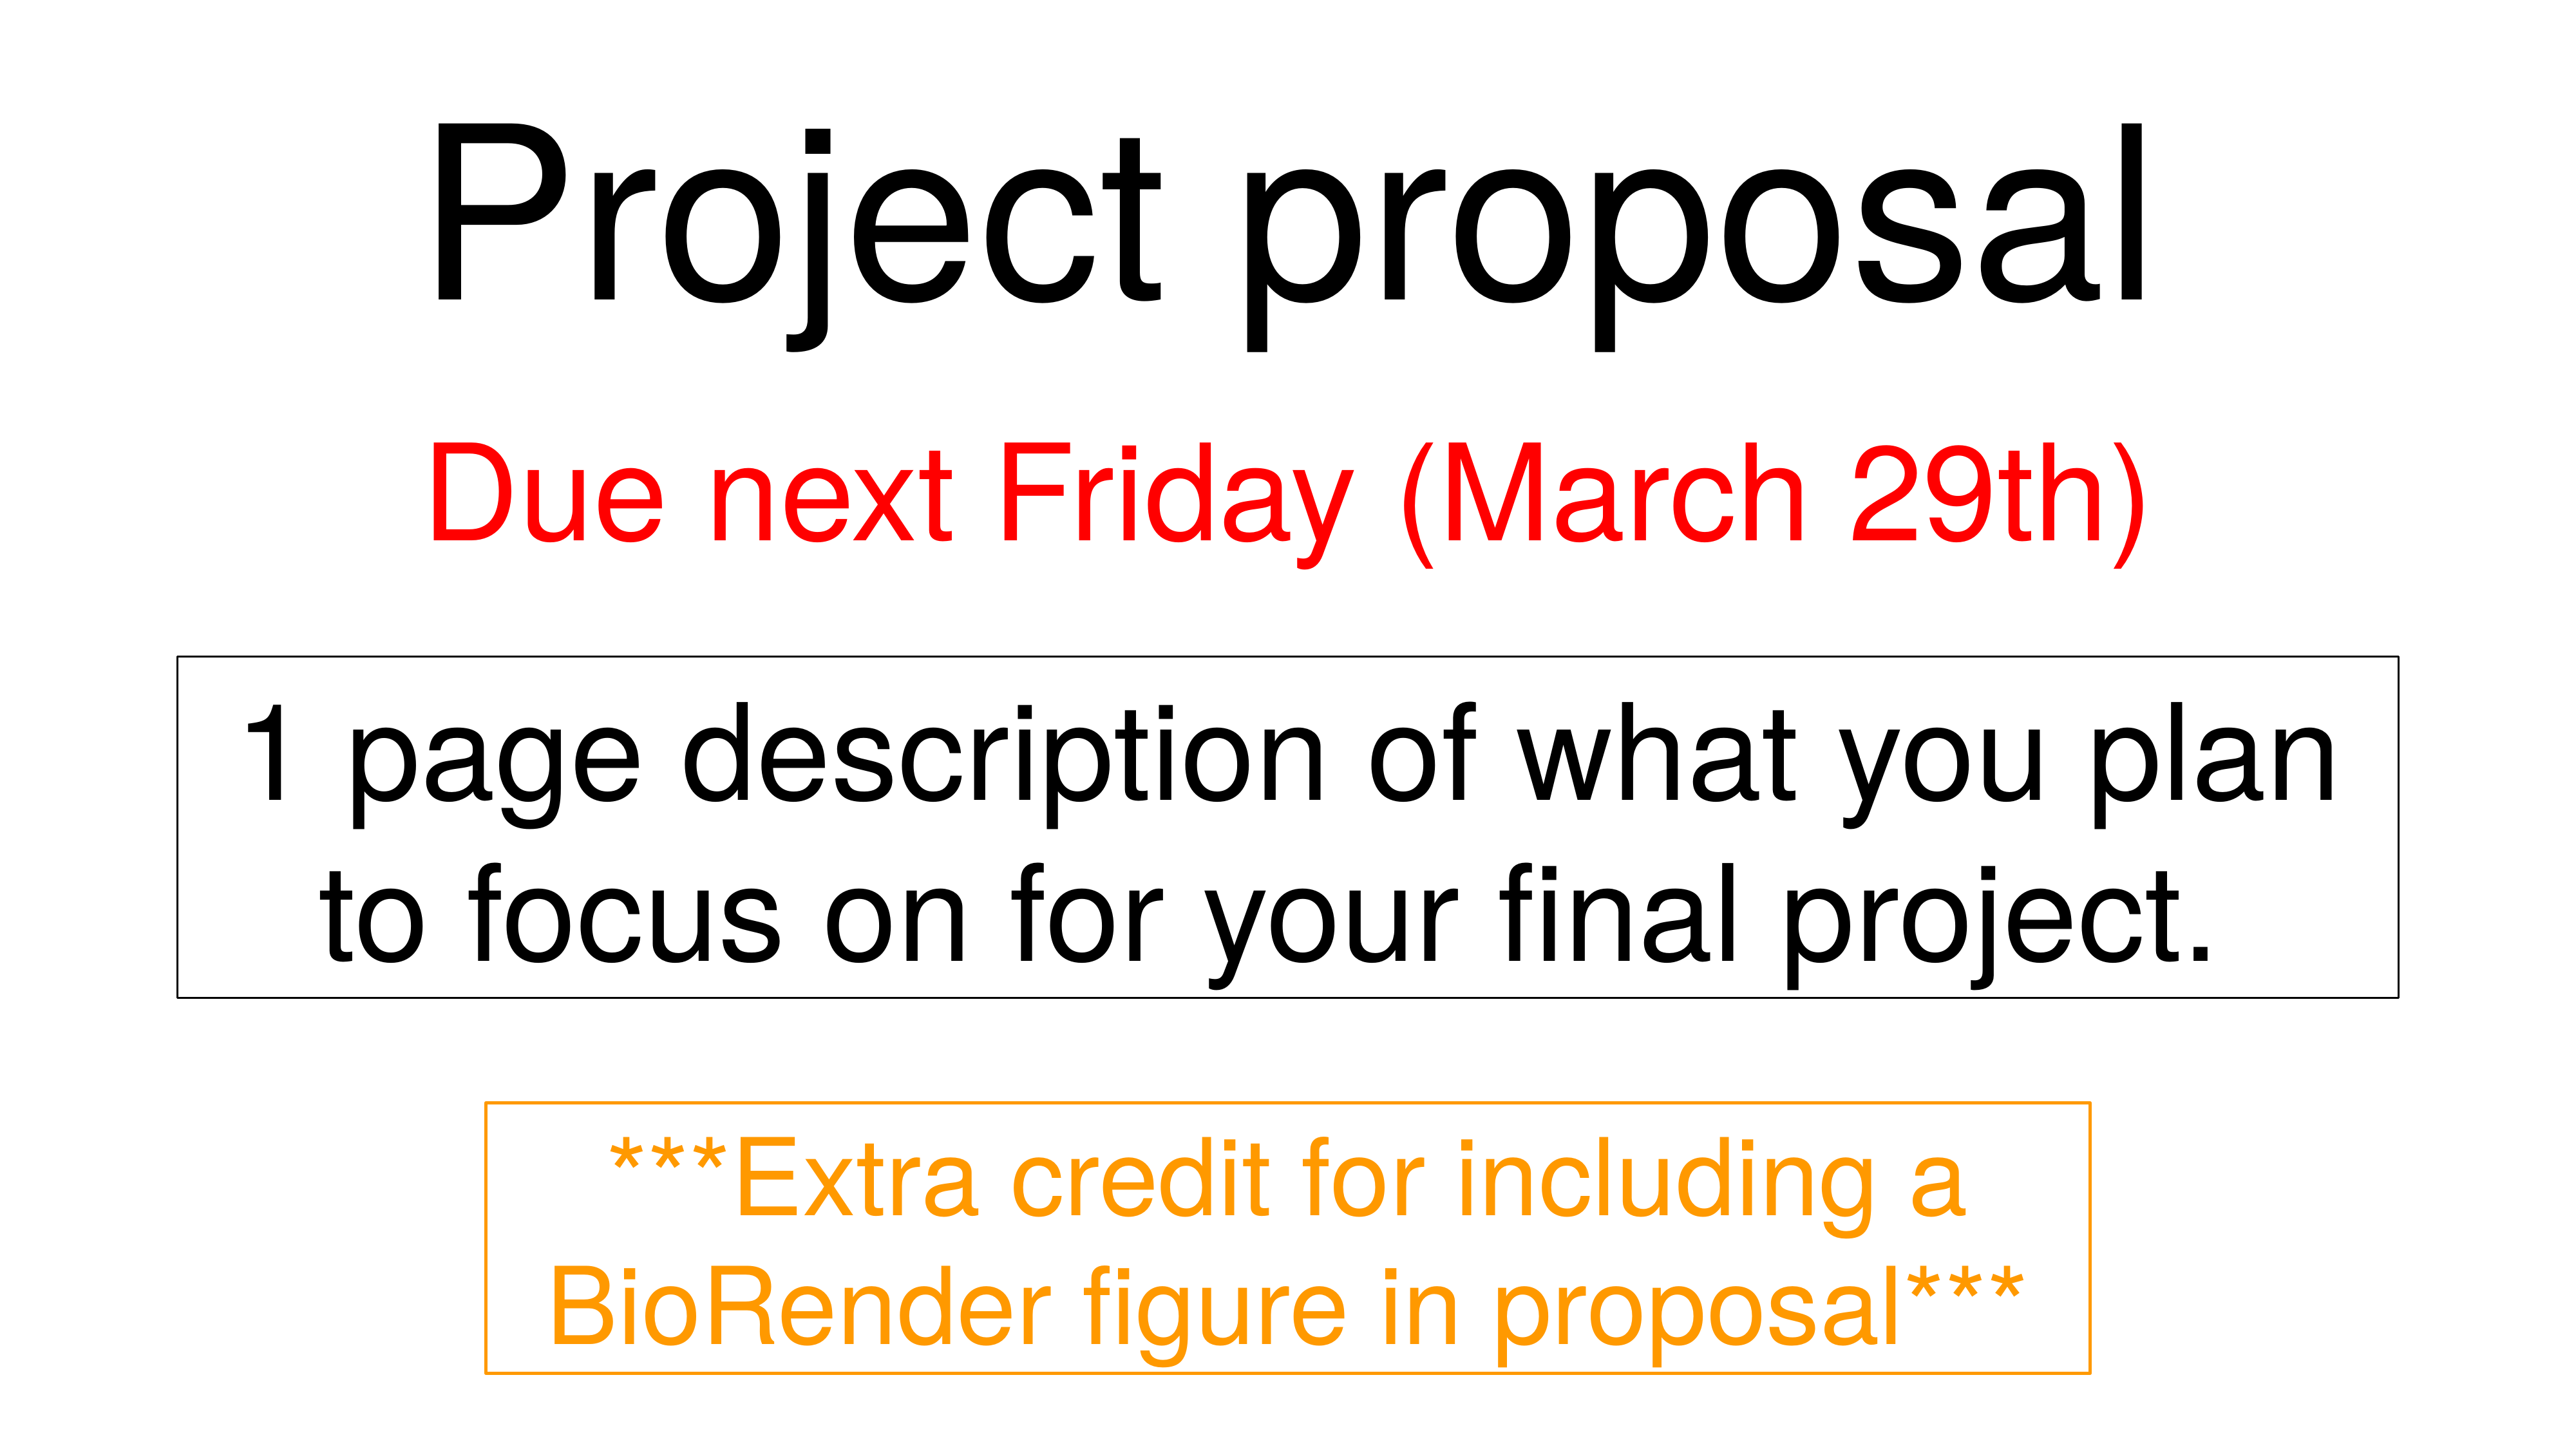

# Project proposal
Due next Friday (March 29th)
1 page description of what you plan to focus on for your final project.
***Extra credit for including a BioRender figure in proposal***